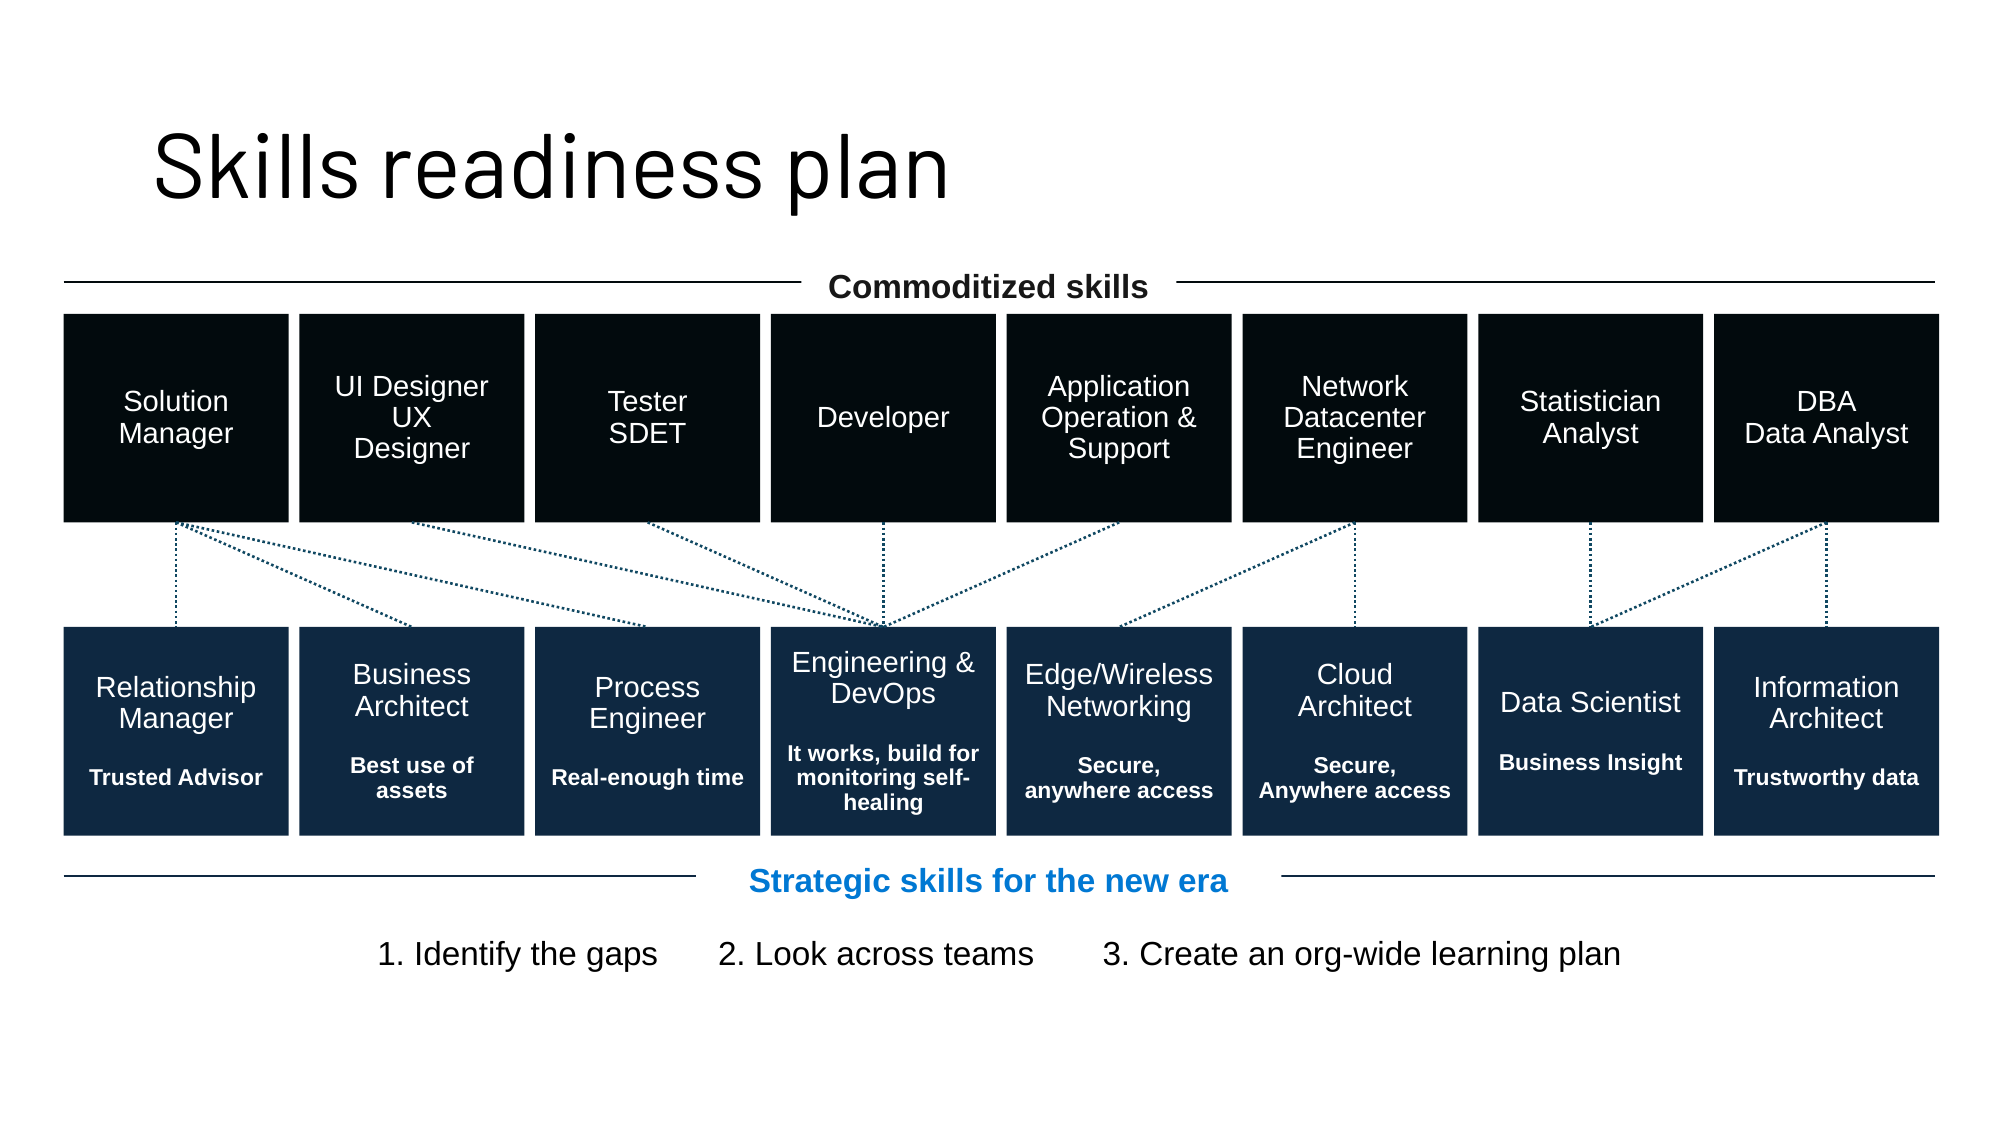

# Skills readiness plan
Commoditized skills
Solution Manager
UI Designer
UX Designer
Tester
SDET
Developer
Application Operation & Support
Network Datacenter Engineer
Statistician
Analyst
DBA
Data Analyst
Relationship Manager
Trusted Advisor
Business Architect
Best use of assets
Process Engineer
Real-enough time
Engineering & DevOps
It works, build for monitoring self-healing
Edge/Wireless Networking
Secure, anywhere access
Cloud Architect
Secure, Anywhere access
Data Scientist
Business Insight
Information Architect
Trustworthy data
Strategic skills for the new era
1. Identify the gaps
2. Look across teams
3. Create an org-wide learning plan